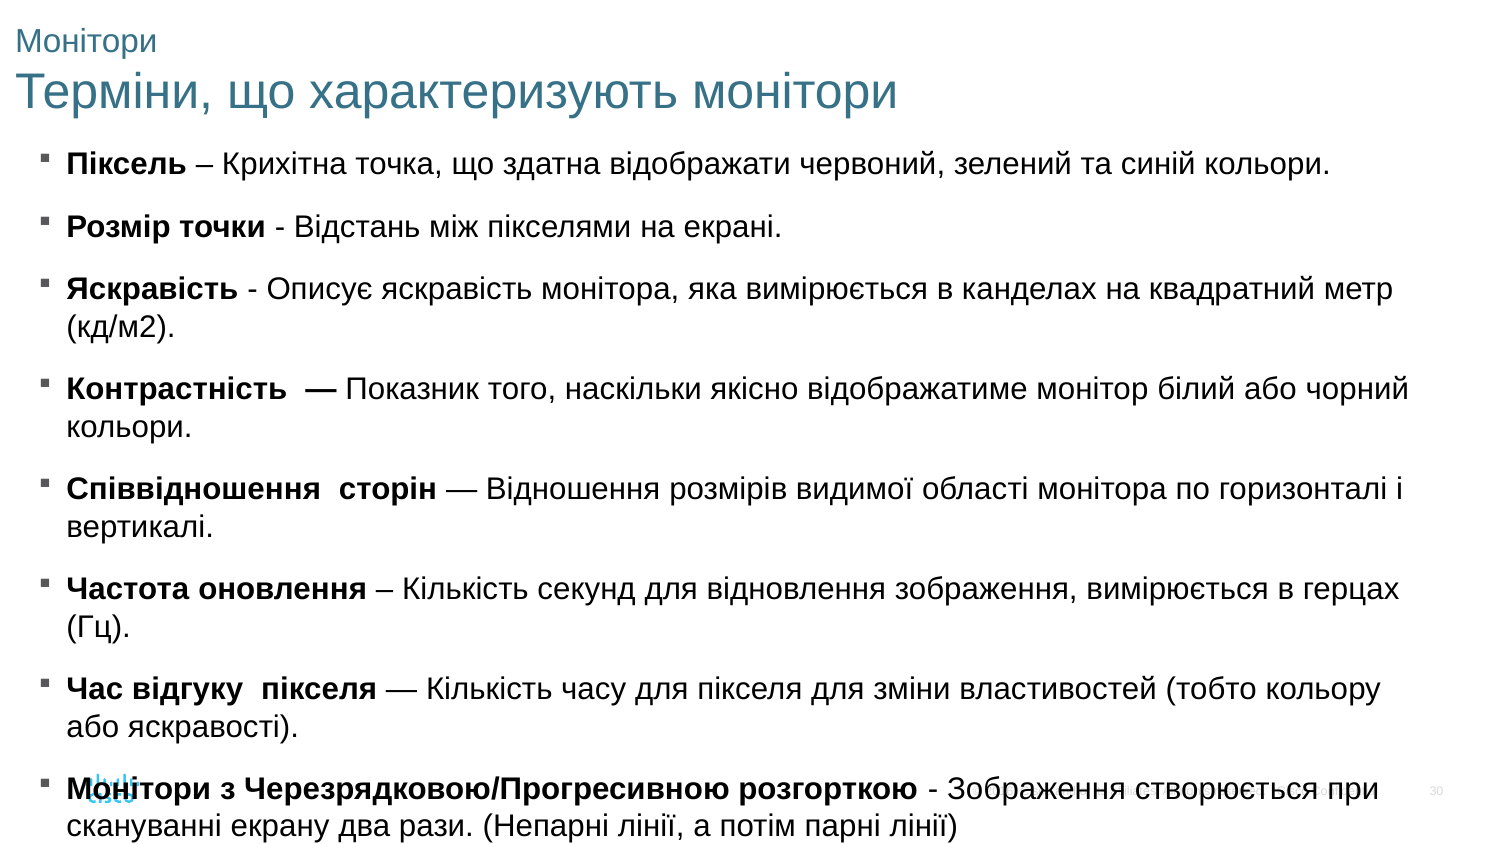

# Монітори Терміни, що характеризують монітори
Піксель – Крихітна точка, що здатна відображати червоний, зелений та синій кольори.
Розмір точки - Відстань між пікселями на екрані.
Яскравість - Описує яскравість монітора, яка вимірюється в канделах на квадратний метр (кд/м2).
Контрастність  — Показник того, наскільки якісно відображатиме монітор білий або чорний кольори.
Співвідношення  сторін — Відношення розмірів видимої області монітора по горизонталі і вертикалі.
Частота оновлення – Кількість секунд для відновлення зображення, вимірюється в герцах (Гц).
Час відгуку  пікселя — Кількість часу для пікселя для зміни властивостей (тобто кольору або яскравості).
Монітори з Черезрядковою/Прогресивною розгорткою - Зображення створюється при скануванні екрану два рази. (Непарні лінії, а потім парні лінії)
Монітори з Прогресивною розгорткою - Створюють зображення шляхом сканування екрану, по одній лінії за раз зверху вниз.